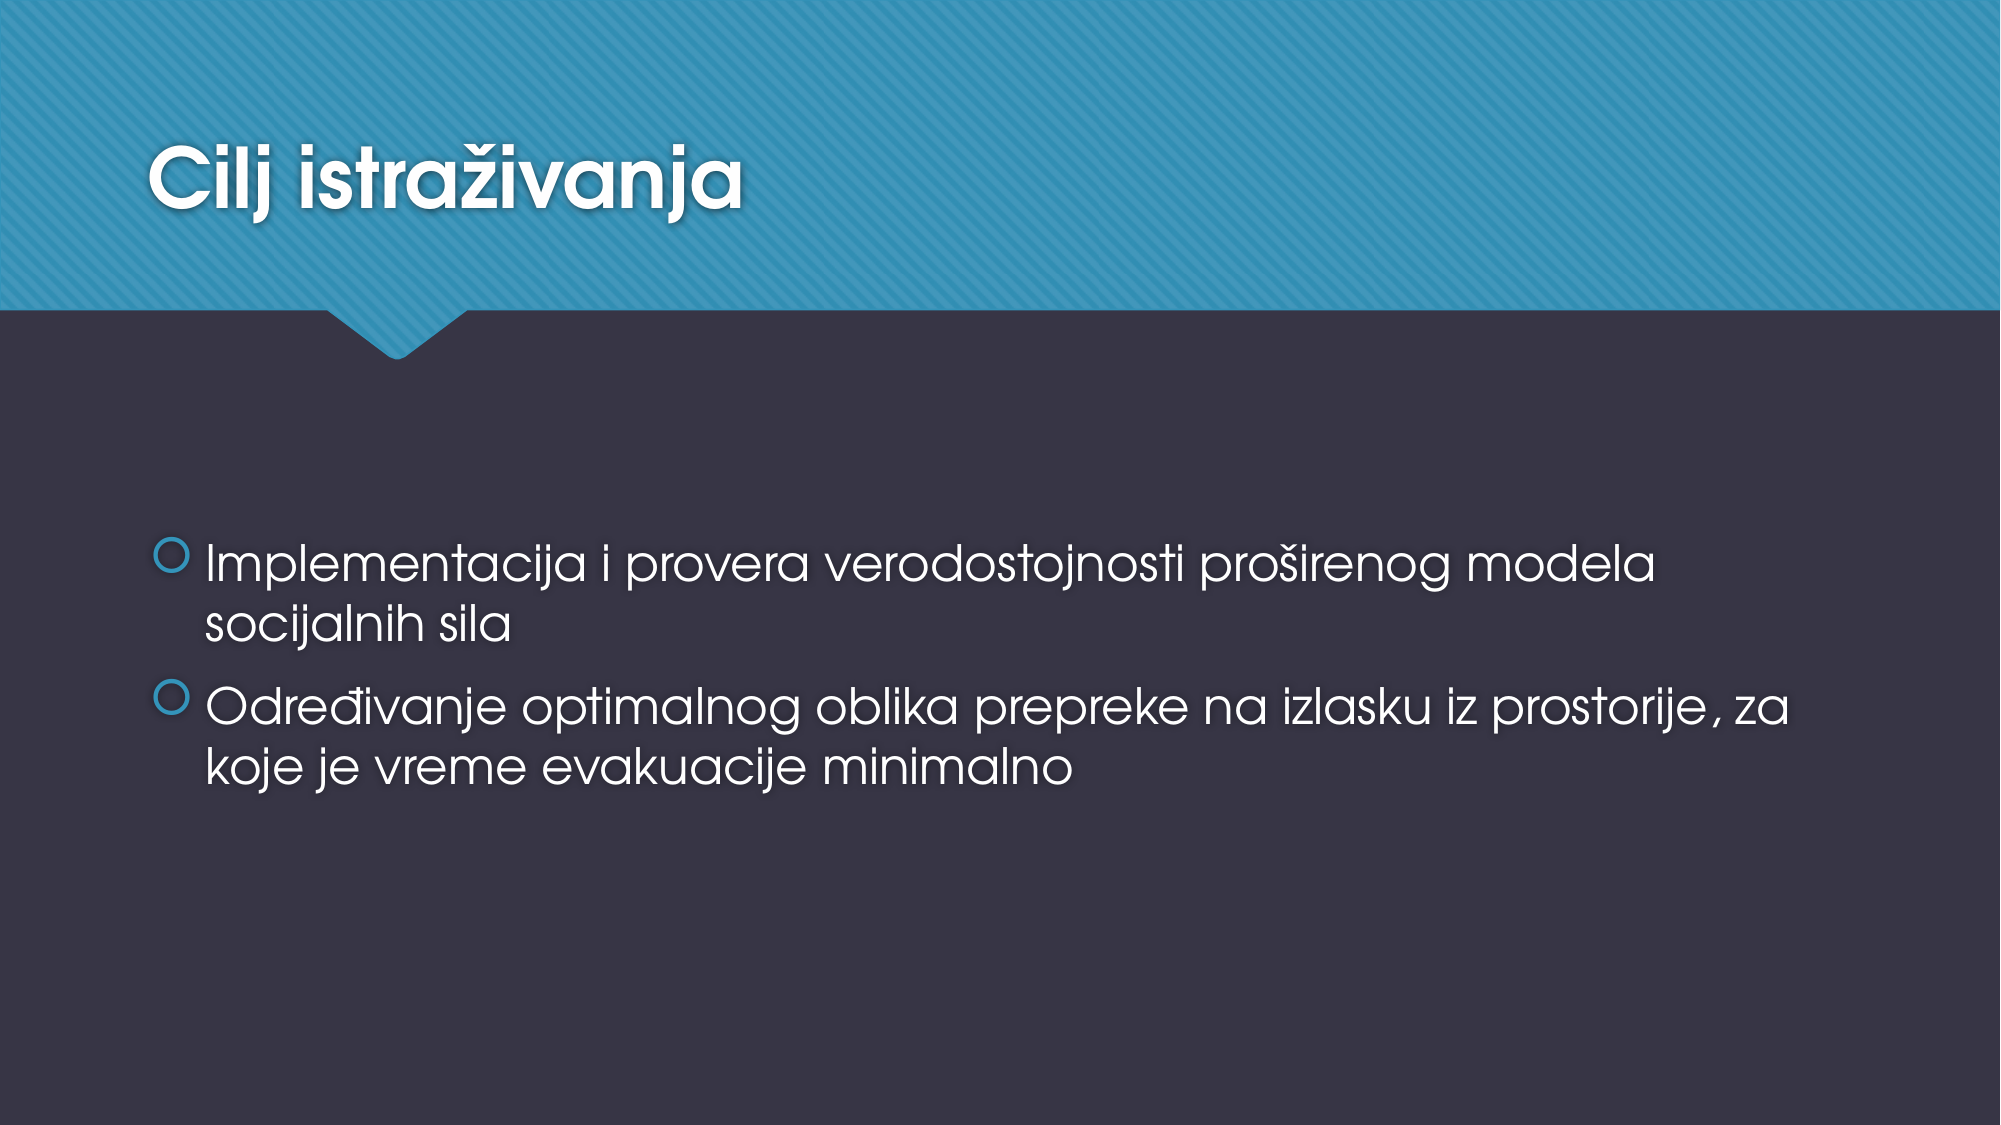

# Cilj istraživanja
Implementacija i provera verodostojnosti proširenog modela socijalnih sila
Određivanje optimalnog oblika prepreke na izlasku iz prostorije, za koje je vreme evakuacije minimalno